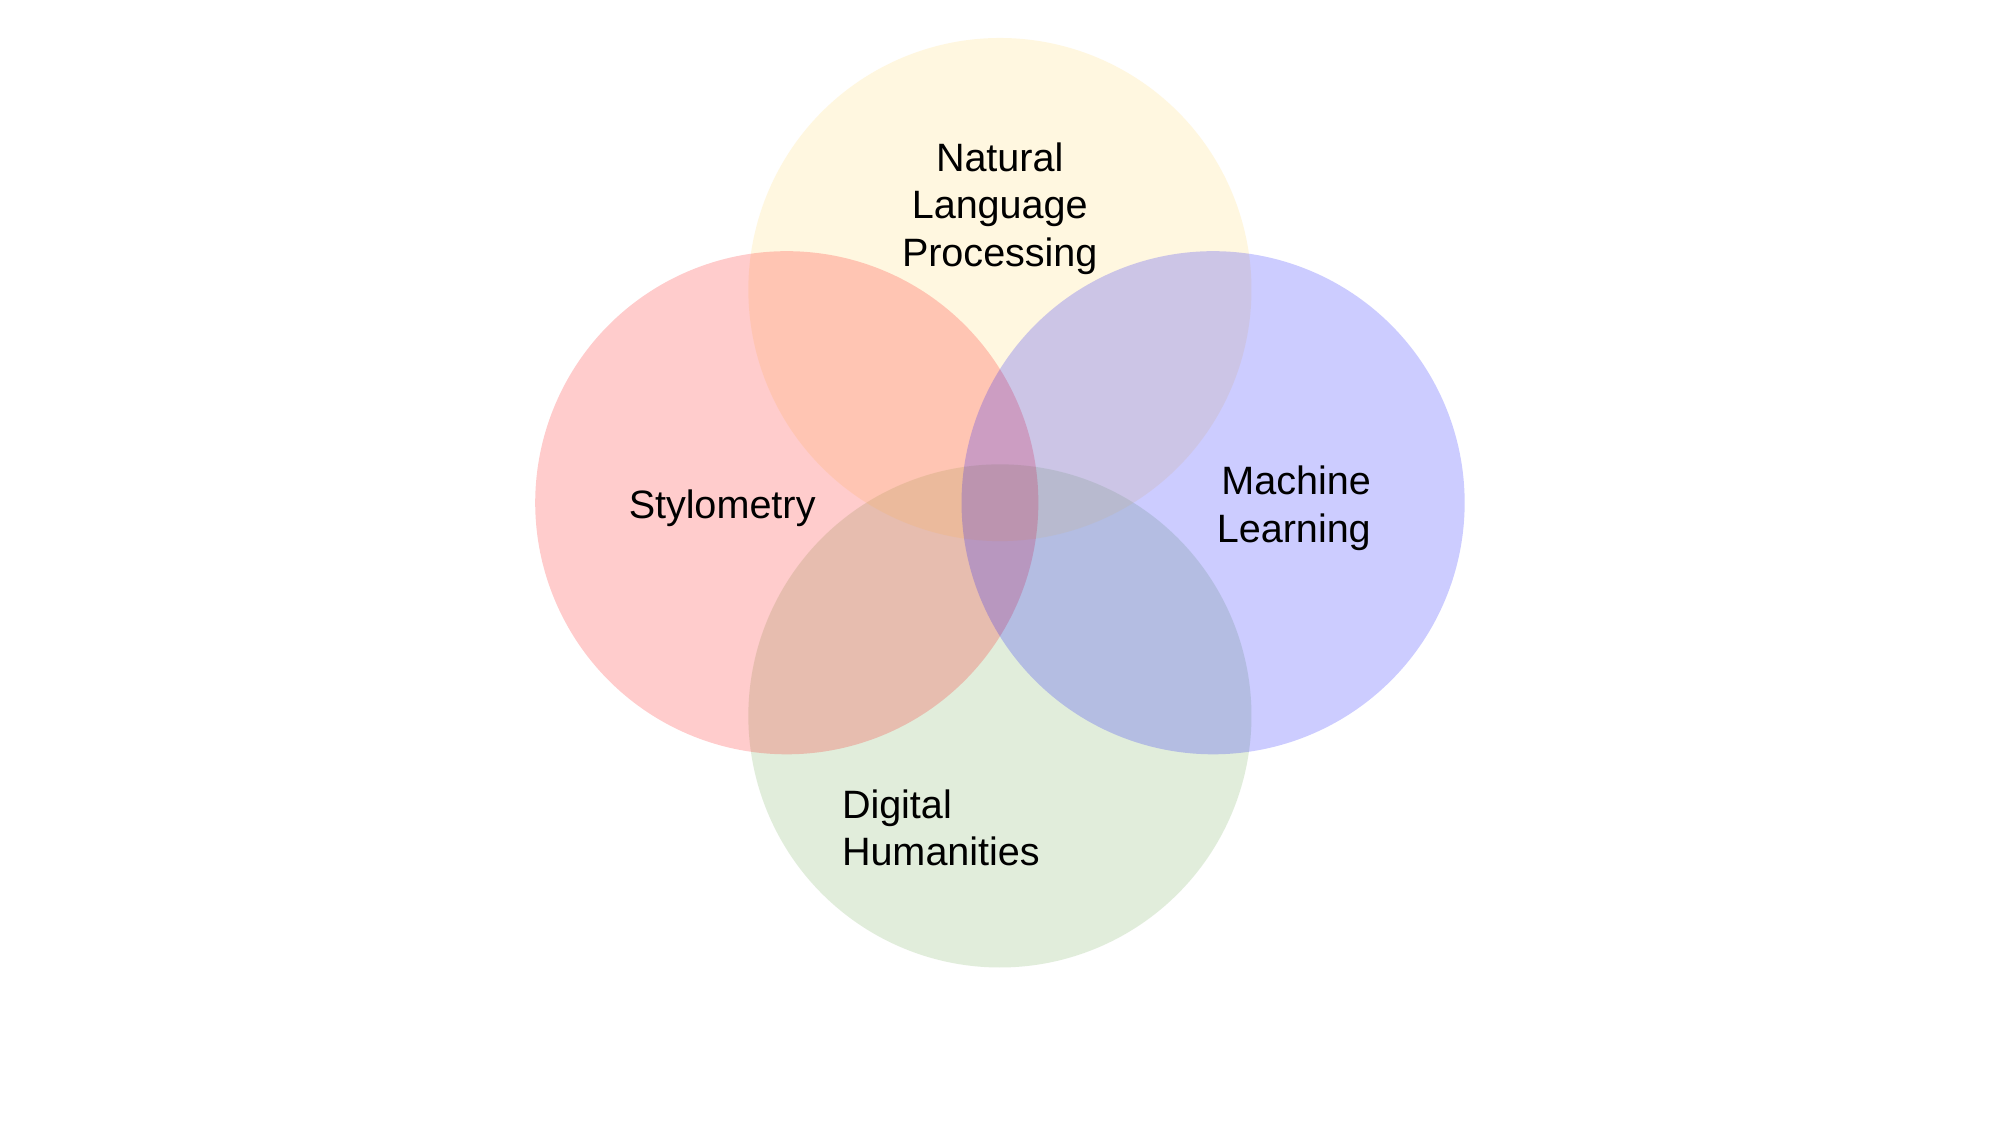

Natural
Language
Processing
Stylometry
Machine
Learning
Digital Humanities